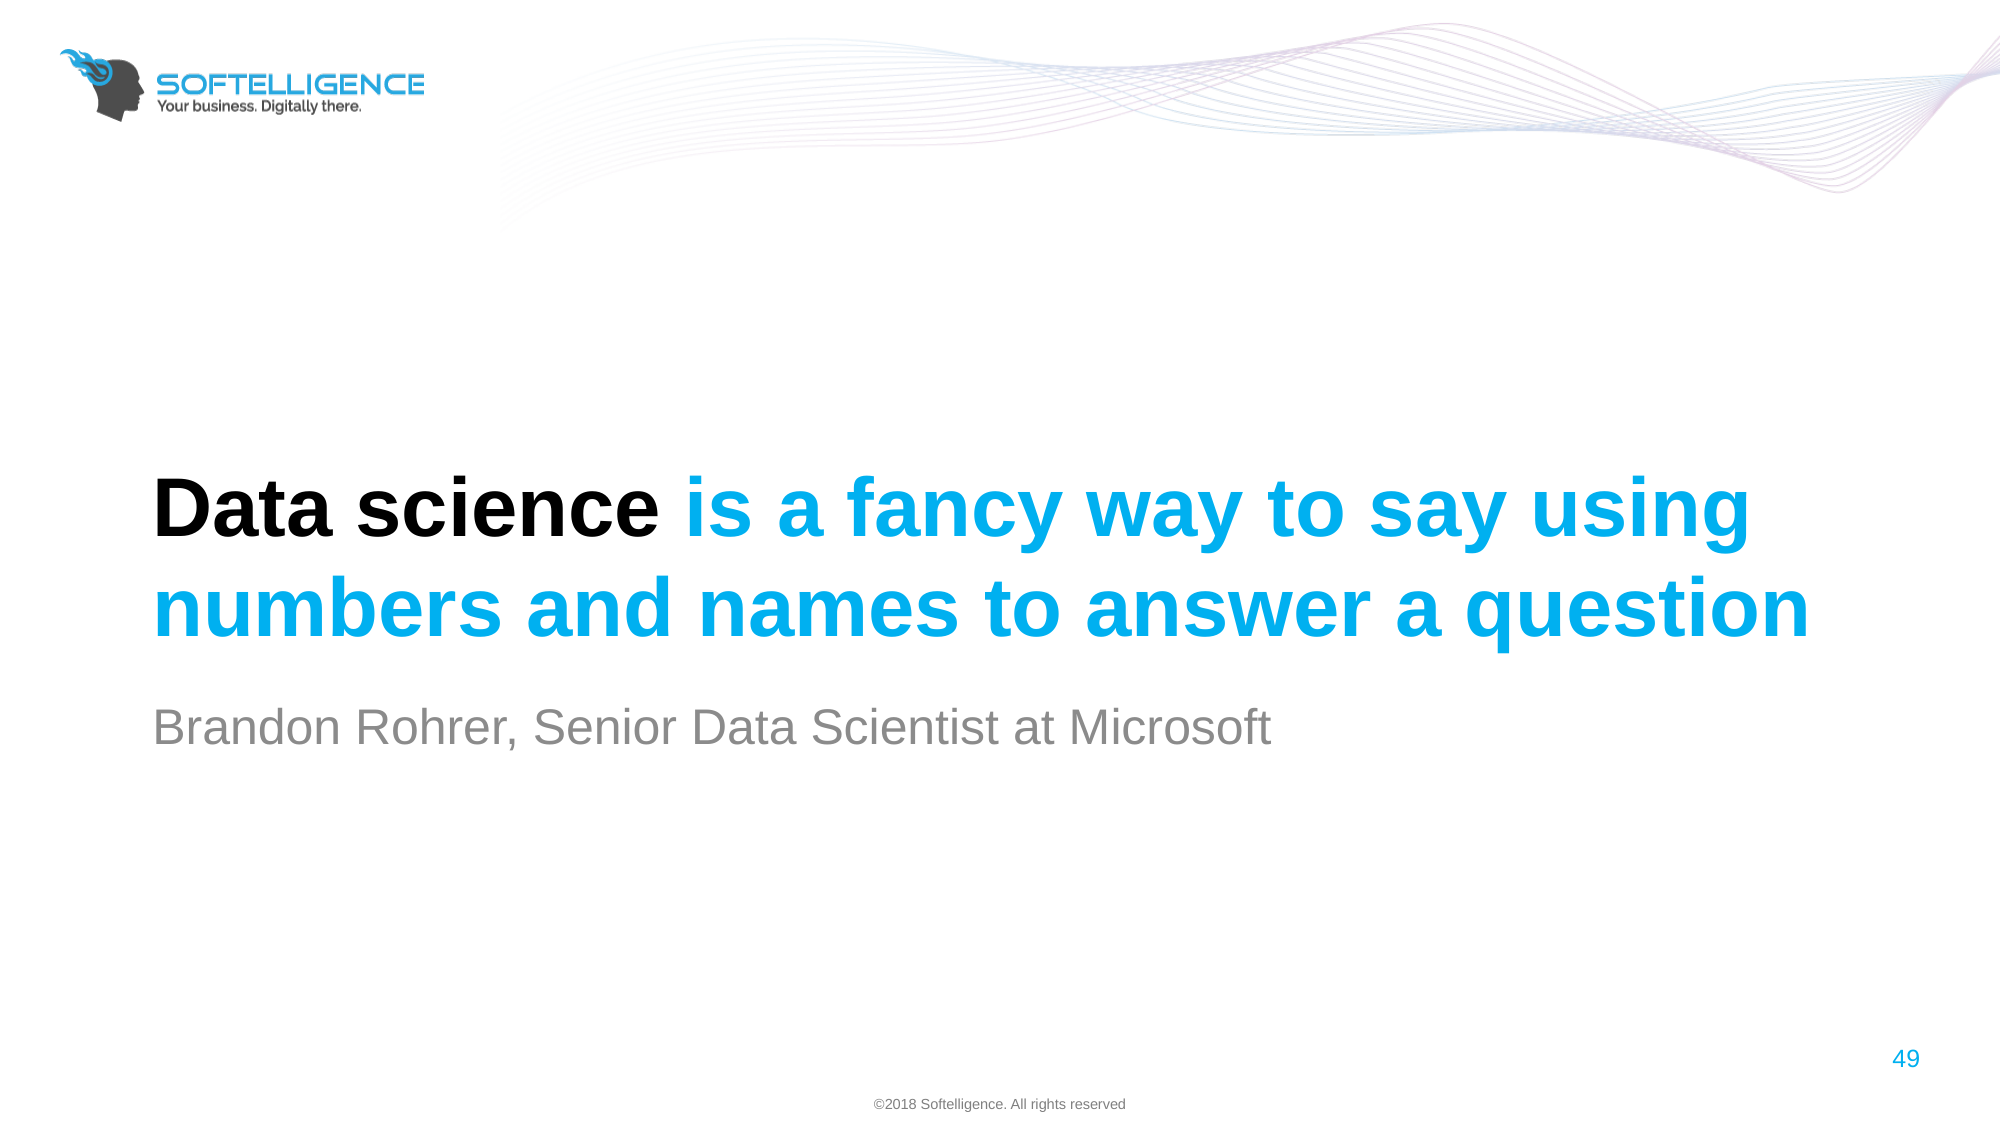

# Data science is a fancy way to say using numbers and names to answer a question
Brandon Rohrer, Senior Data Scientist at Microsoft
49
©2018 Softelligence. All rights reserved